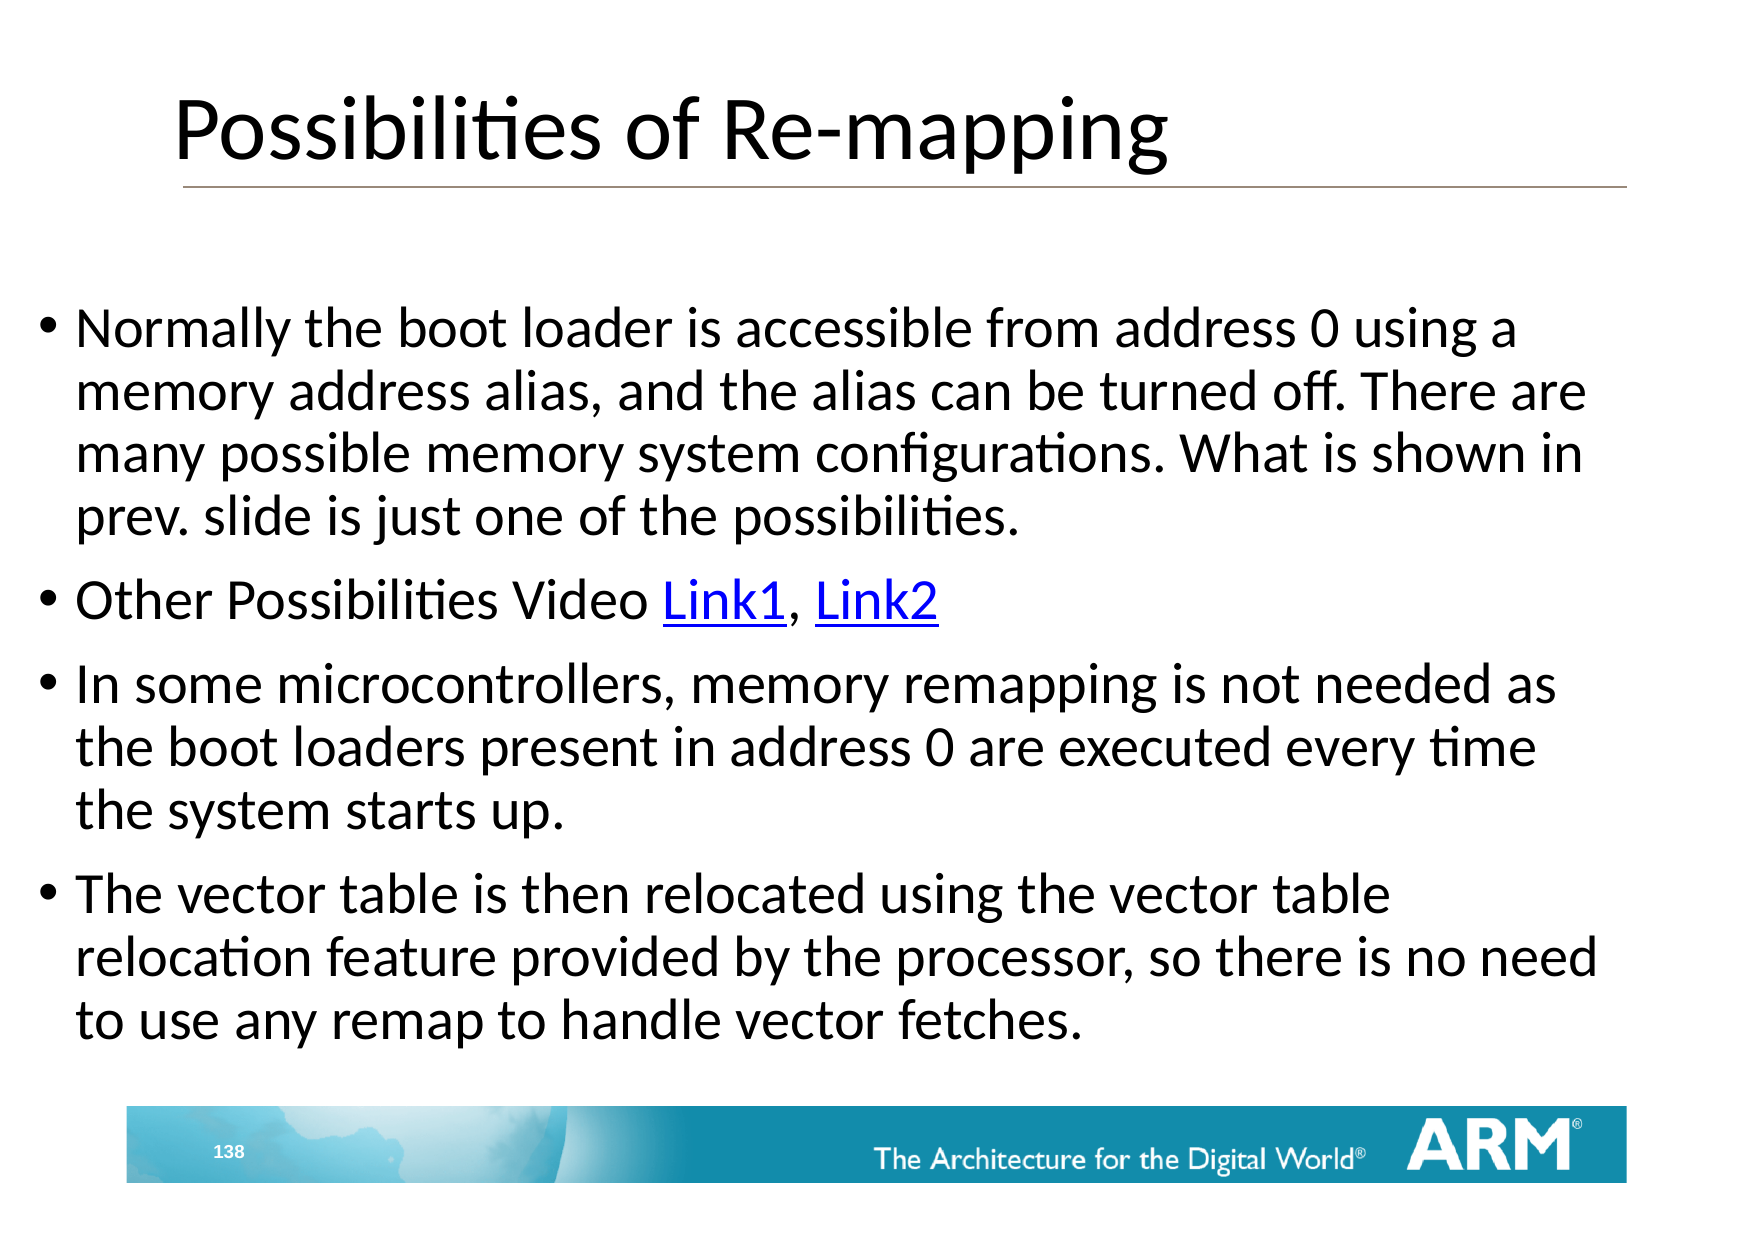

# Possibilities of Re-mapping
Normally the boot loader is accessible from address 0 using a memory address alias, and the alias can be turned off. There are many possible memory system configurations. What is shown in prev. slide is just one of the possibilities.
Other Possibilities Video Link1, Link2
In some microcontrollers, memory remapping is not needed as the boot loaders present in address 0 are executed every time the system starts up.
The vector table is then relocated using the vector table relocation feature provided by the processor, so there is no need to use any remap to handle vector fetches.
138